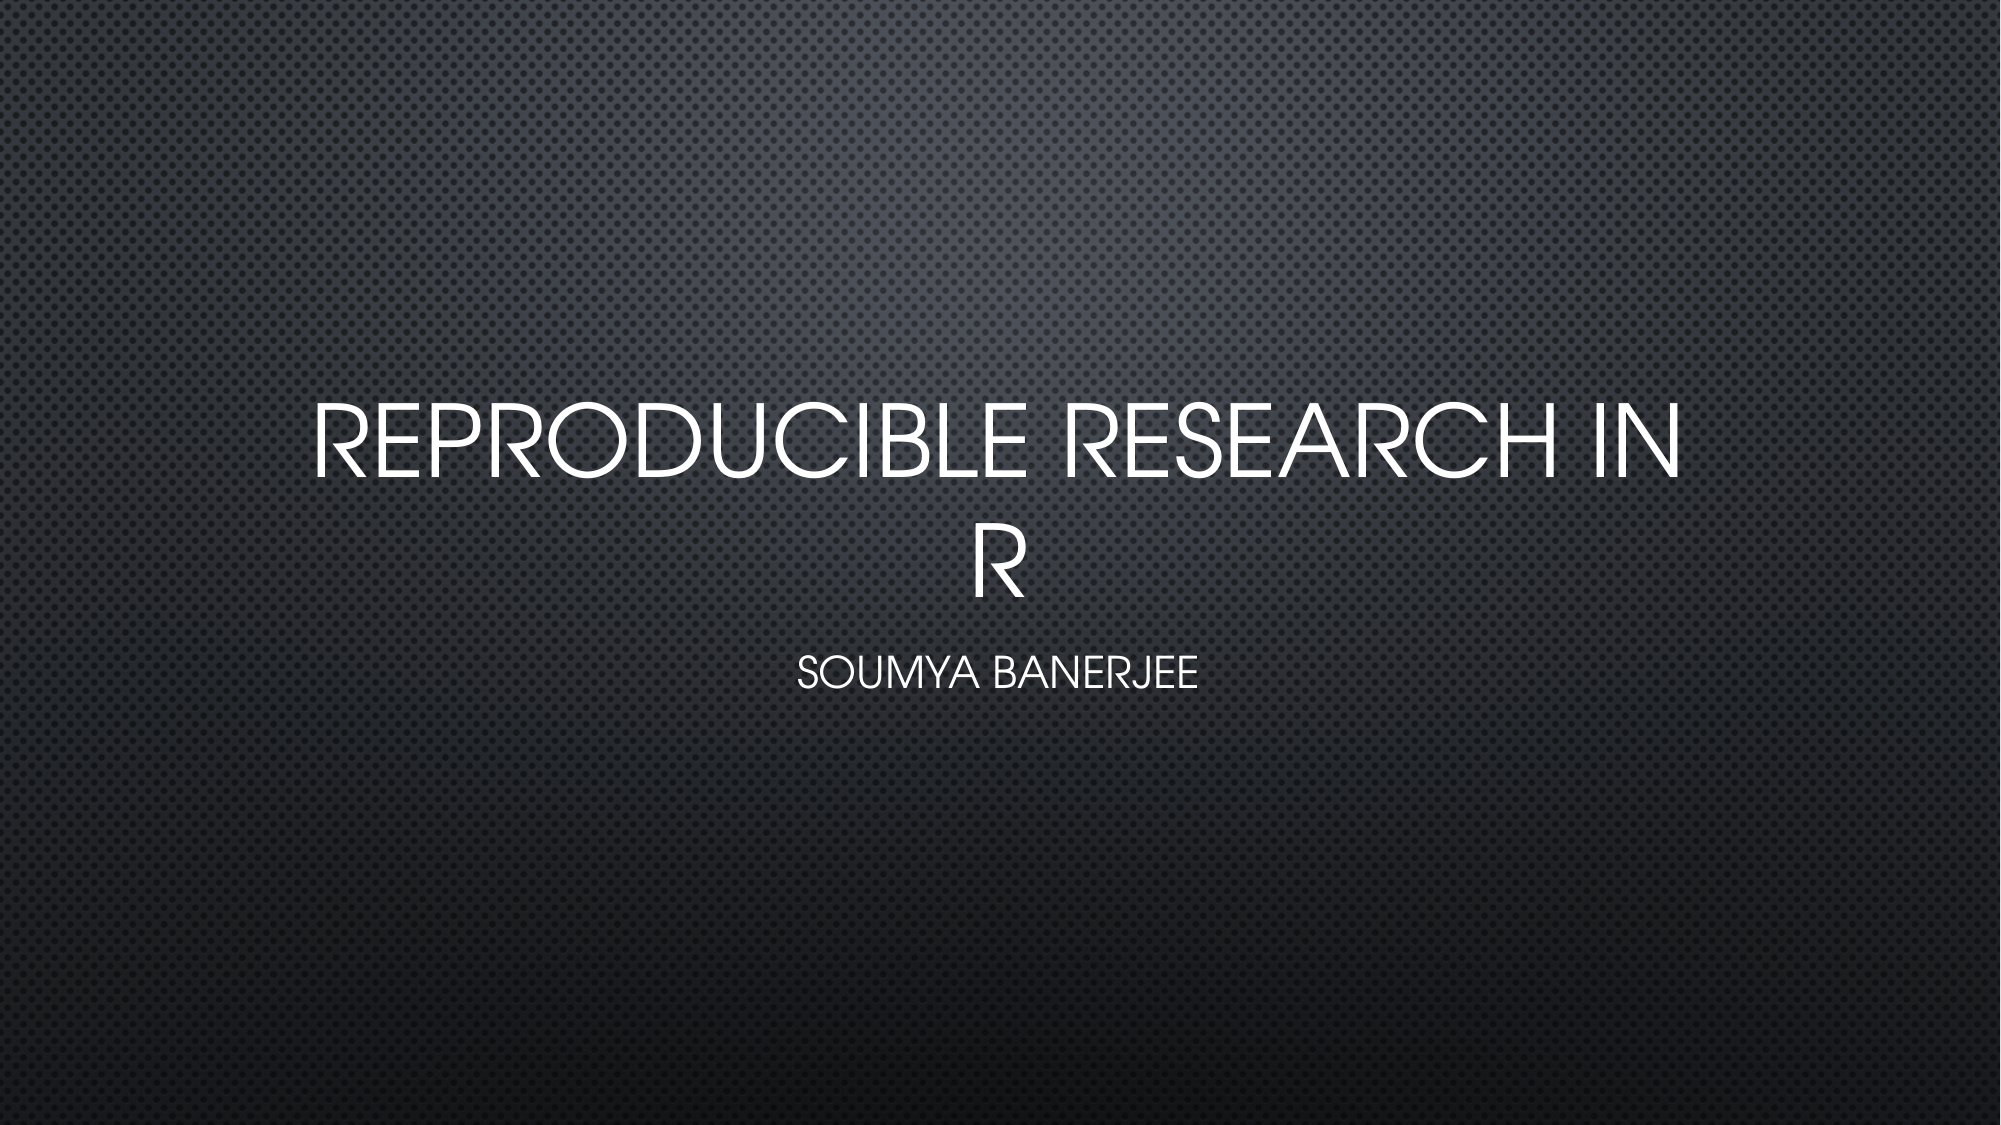

# Reproducible research in R
Soumya banerjee